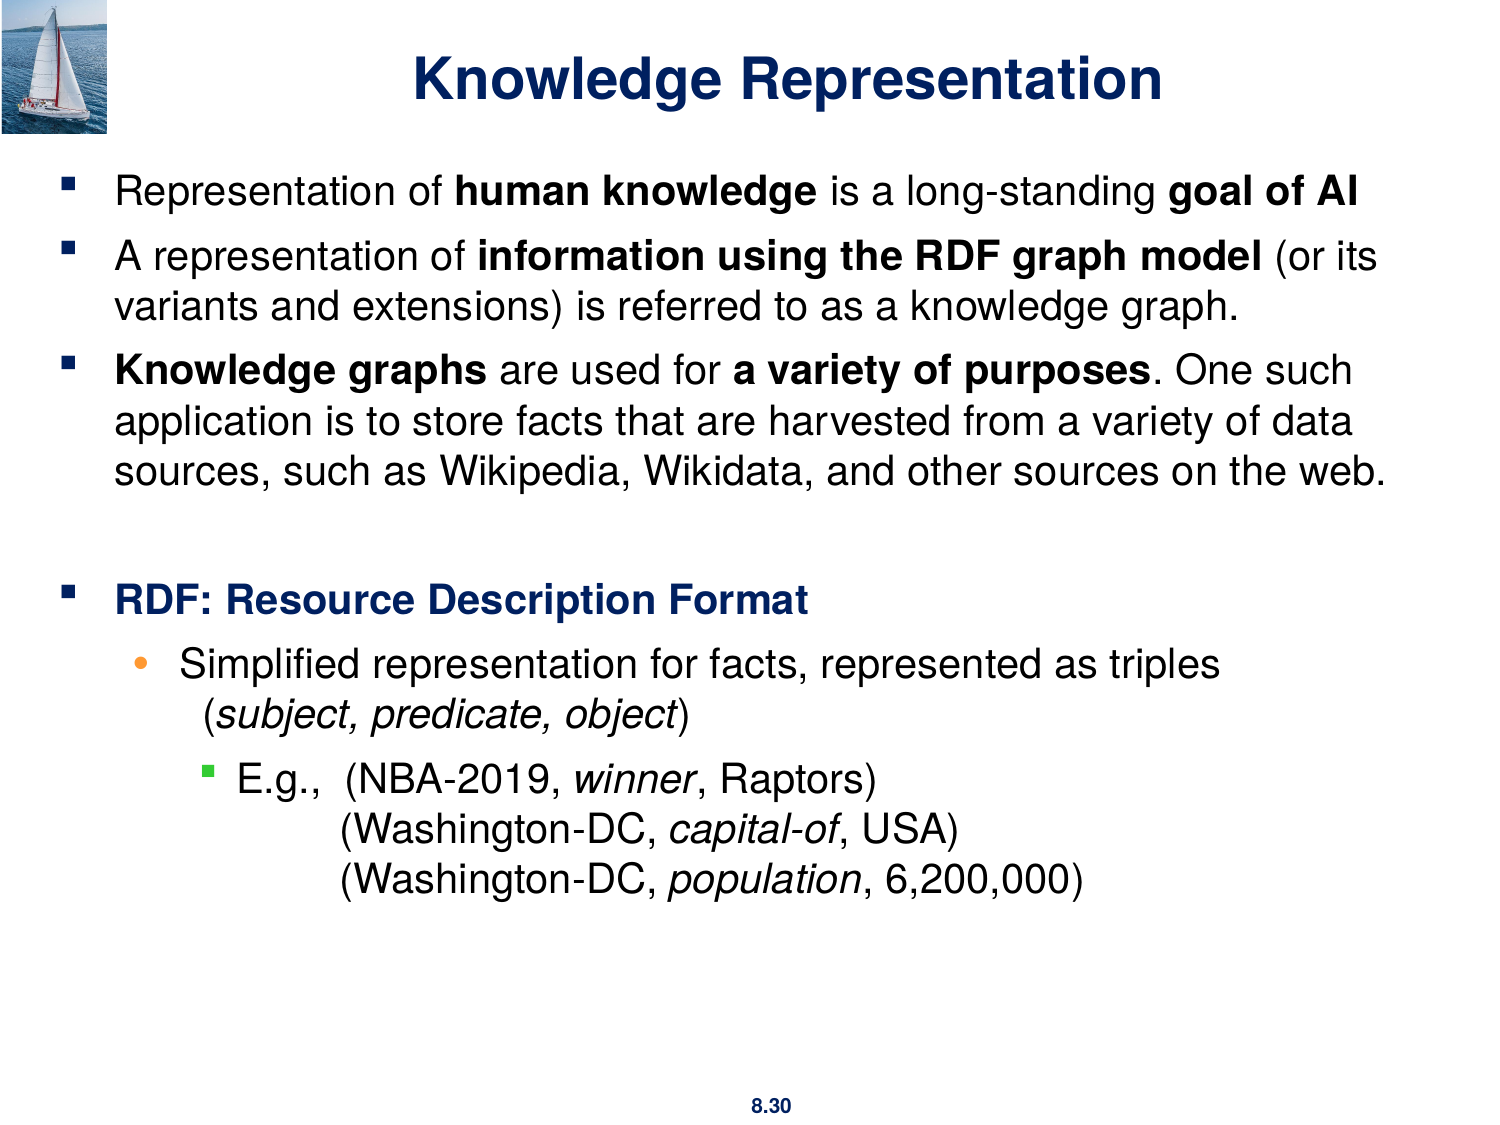

# Knowledge Representation
Representation of human knowledge is a long-standing goal of AI
A representation of information using the RDF graph model (or its variants and extensions) is referred to as a knowledge graph.
Knowledge graphs are used for a variety of purposes. One such application is to store facts that are harvested from a variety of data sources, such as Wikipedia, Wikidata, and other sources on the web.

RDF: Resource Description Format
Simplified representation for facts, represented as triples
  (subject, predicate, object)
E.g.,  (NBA-2019, winner, Raptors)
         (Washington-DC, capital-of, USA)
         (Washington-DC, population, 6,200,000)